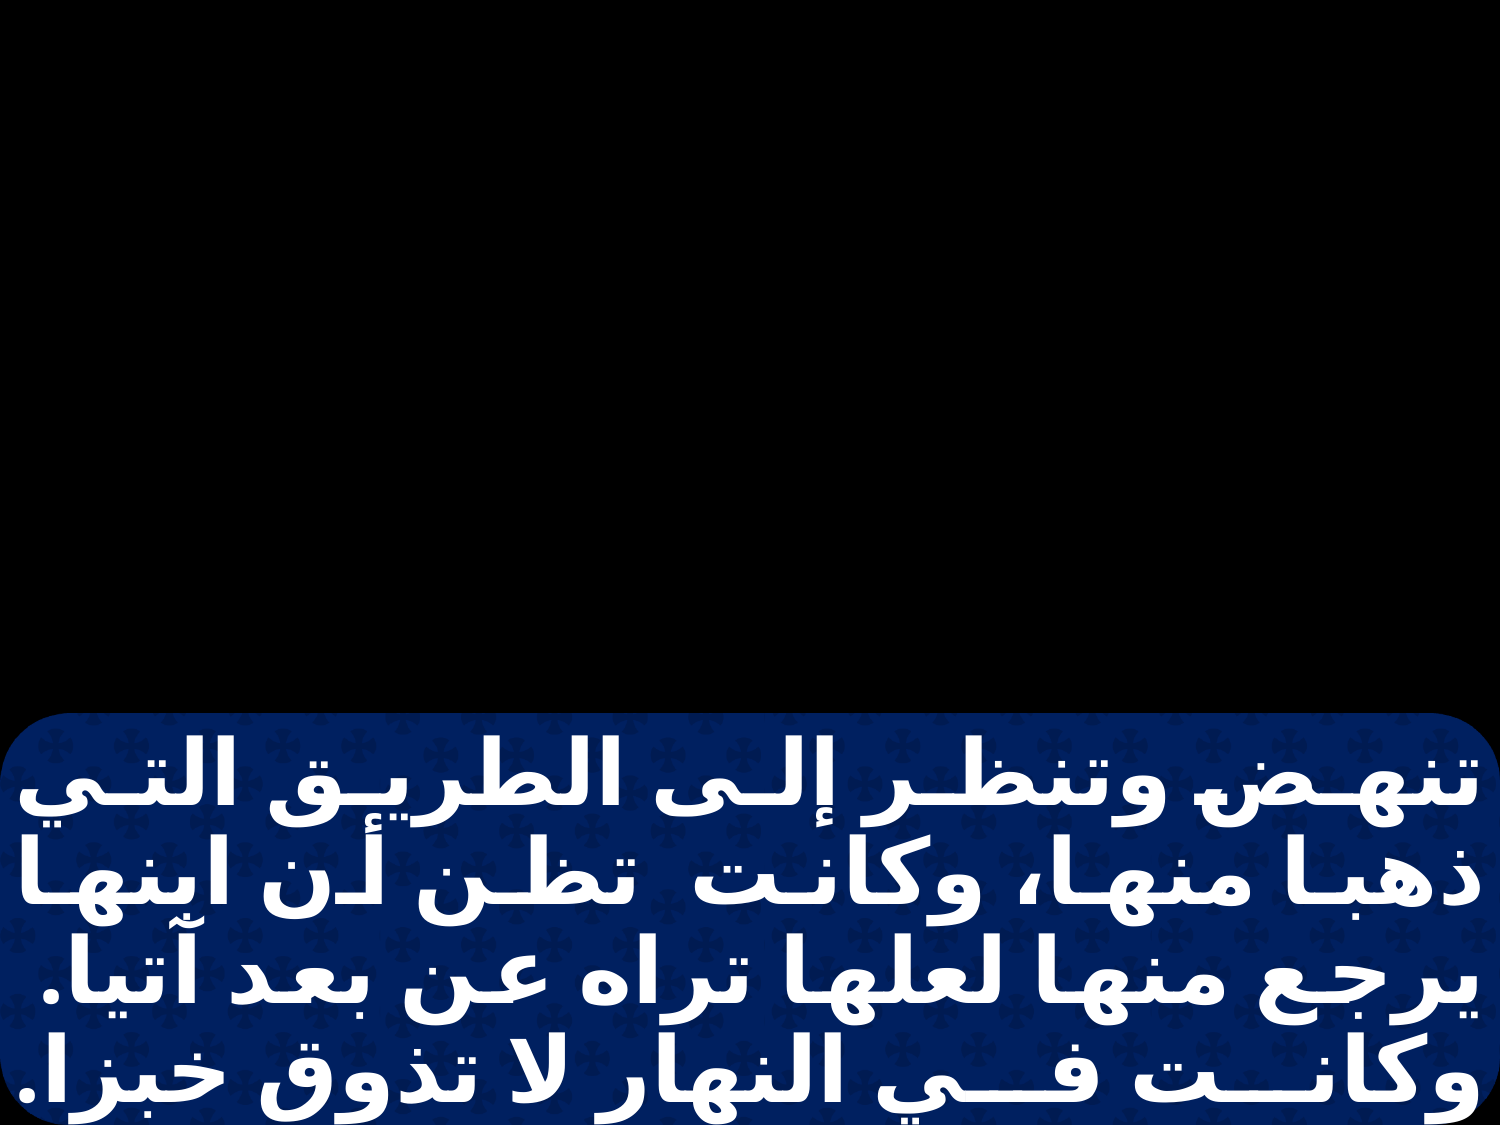

تنهض وتنظر إلى الطريق التي ذهبا منها، وكانت  تظن أن ابنها يرجع منها لعلها تراه عن بعد آتيا.  وكانت في النهار لا تذوق خبزا. وفي الليل تسهر  نادبة ابنها طوبيا حتى انتهت الأربعة عشر يوما،